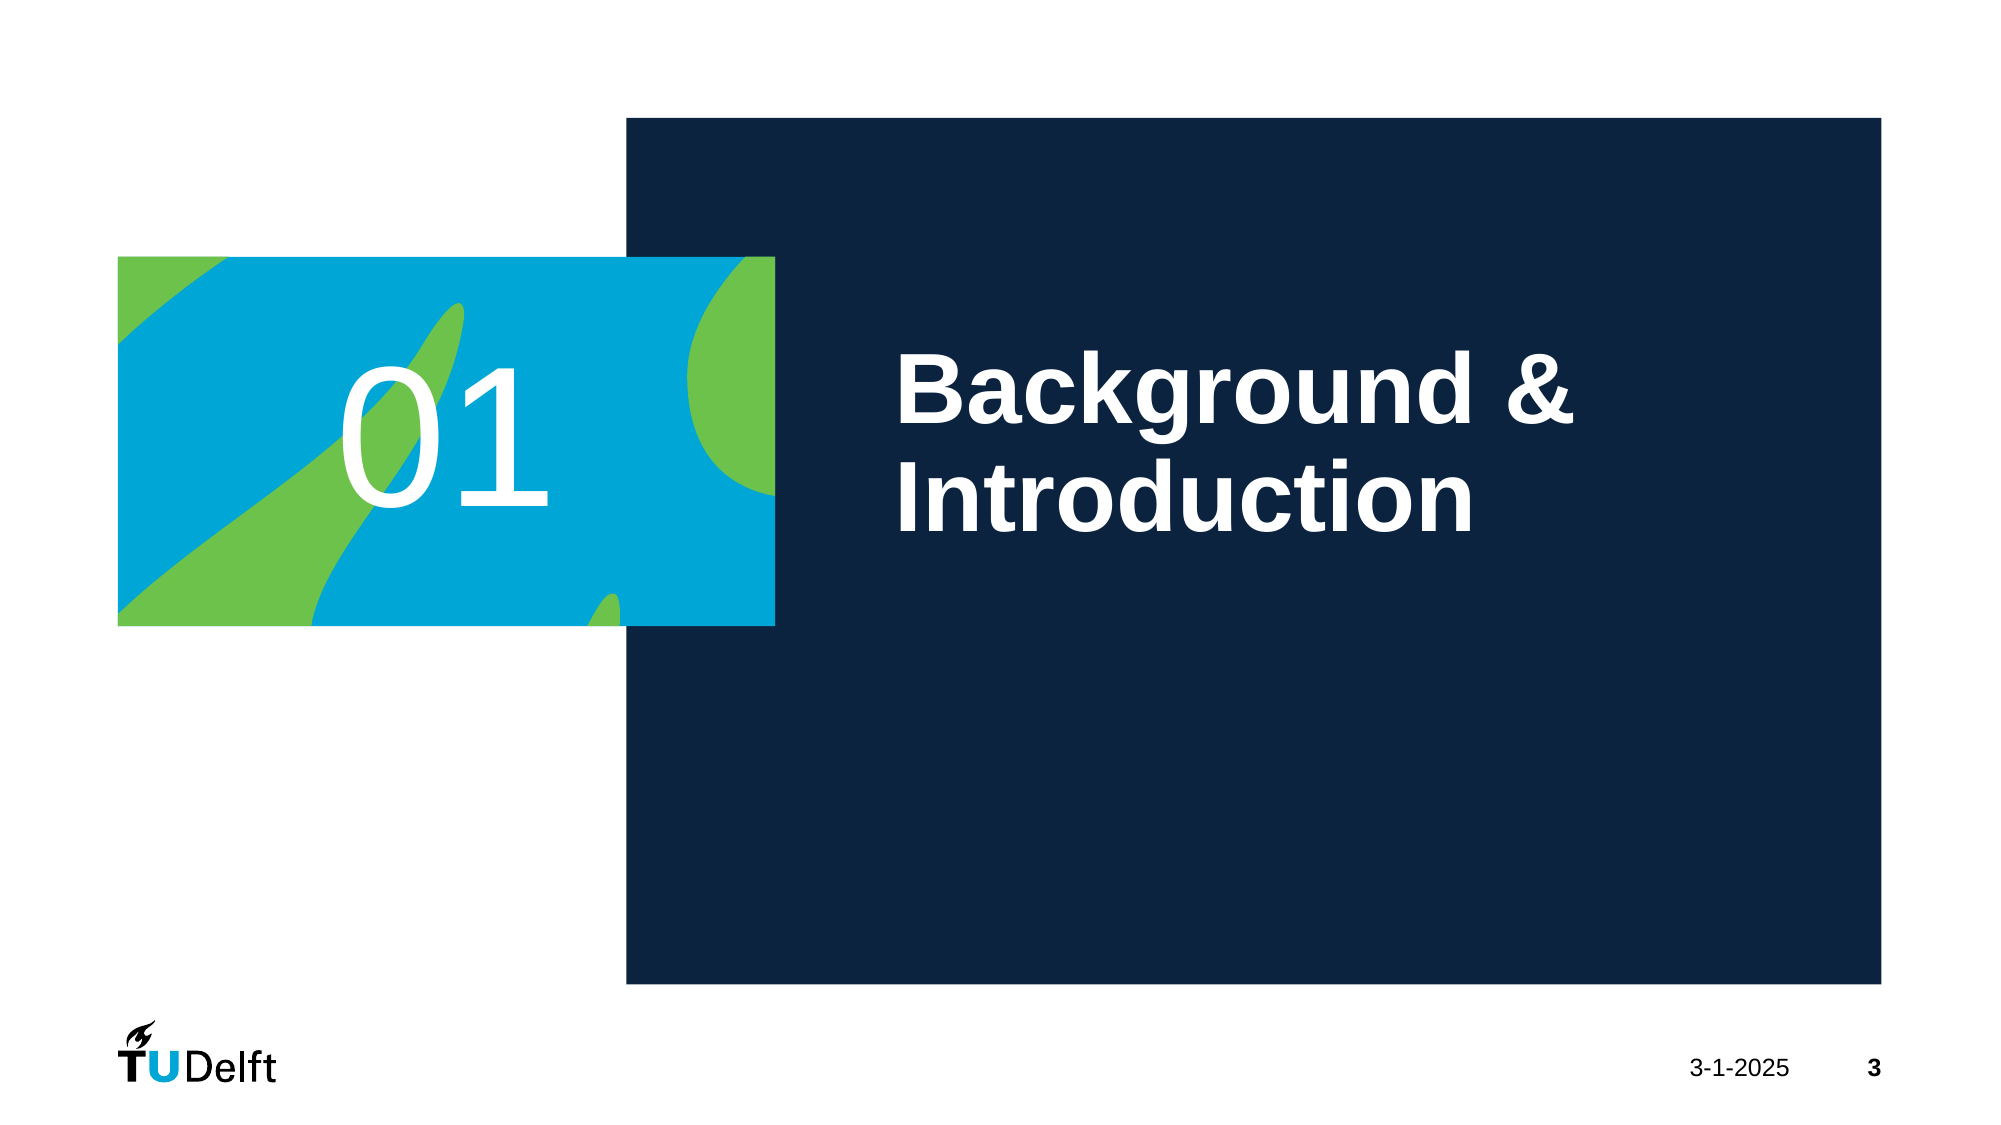

# Chapter | dark mode

01
Background & Introduction
3-1-2025
3